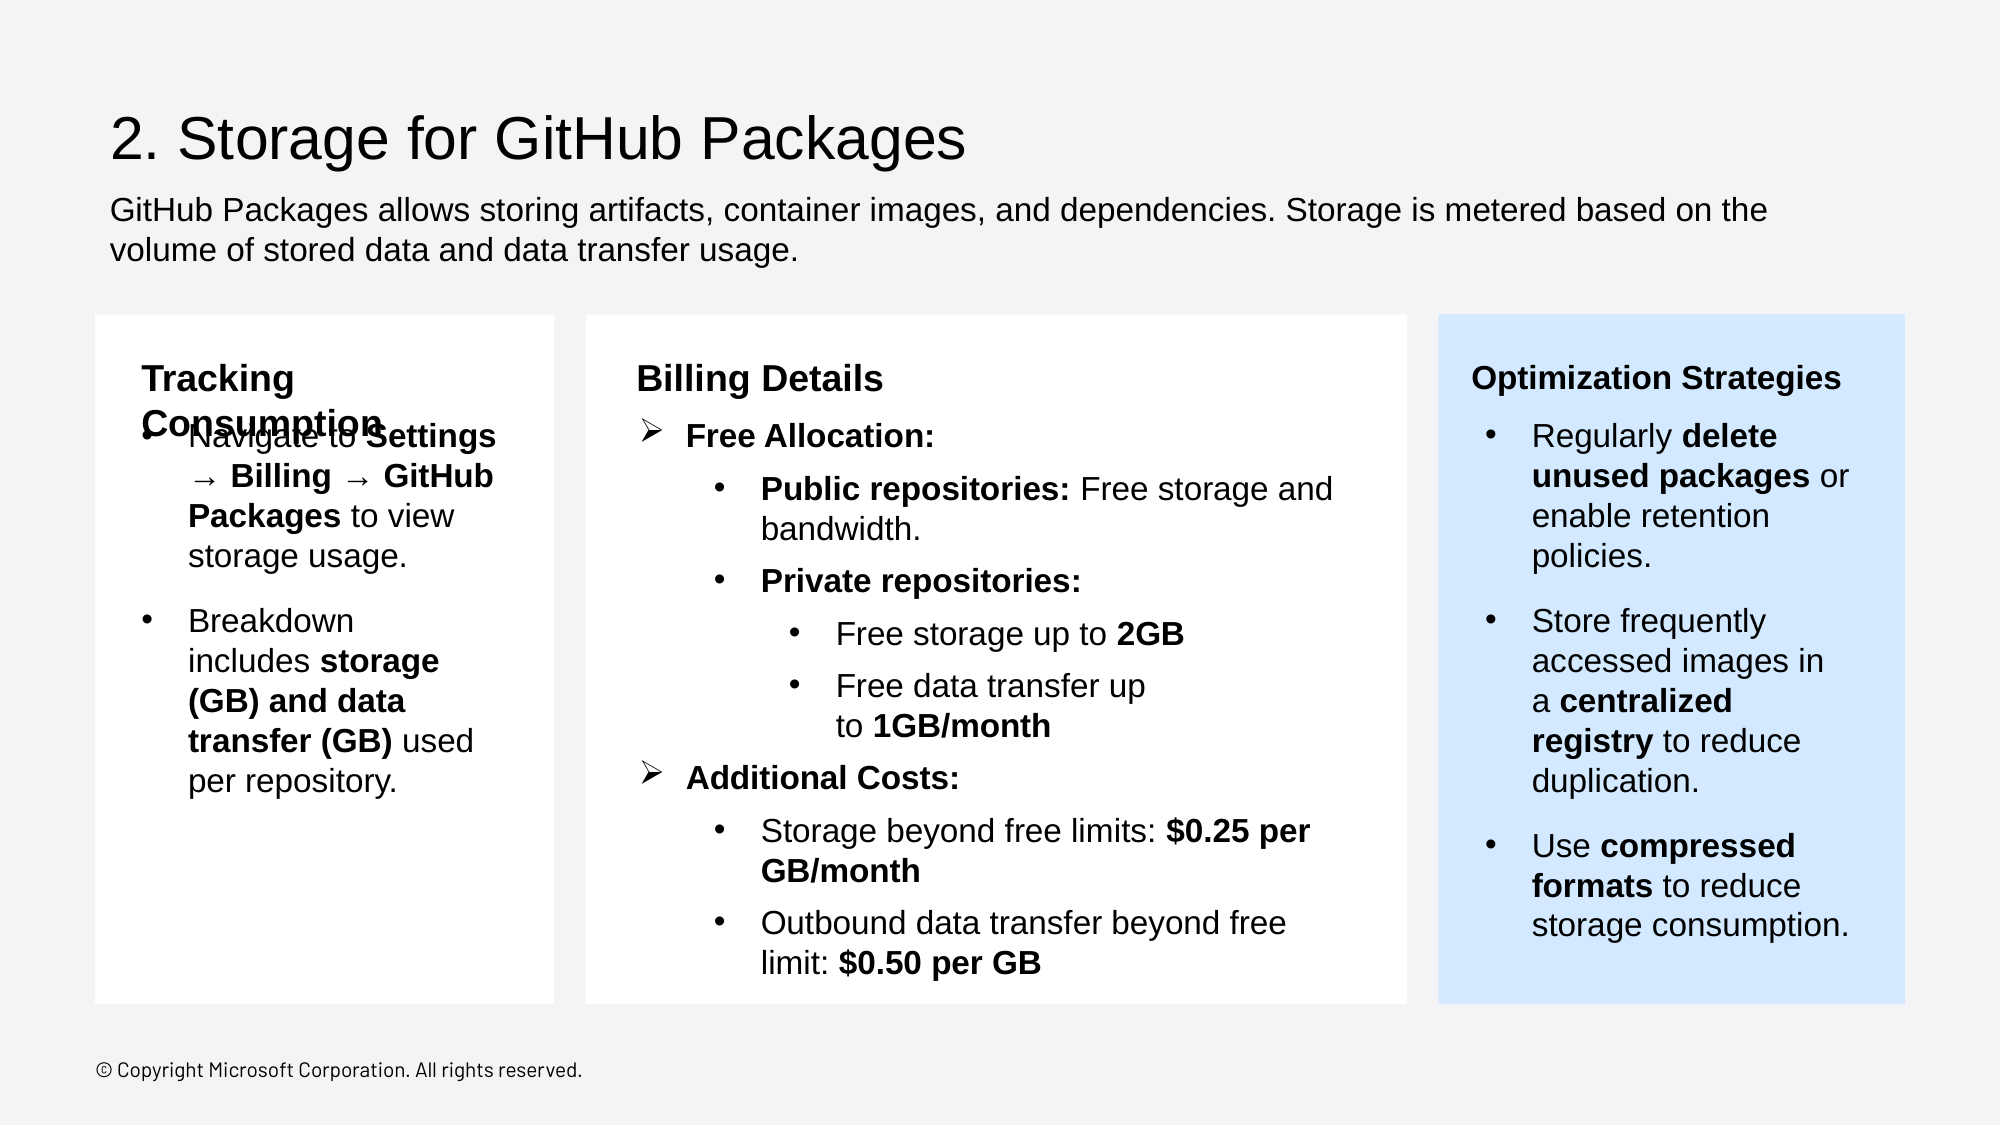

# 2. Storage for GitHub Packages
GitHub Packages allows storing artifacts, container images, and dependencies. Storage is metered based on the volume of stored data and data transfer usage.

Billing Details
Tracking Consumption
Optimization Strategies
Navigate to Settings → Billing → GitHub Packages to view storage usage.
Breakdown includes storage (GB) and data transfer (GB) used per repository.
Free Allocation:
Public repositories: Free storage and bandwidth.
Private repositories:
Free storage up to 2GB
Free data transfer up to 1GB/month
Additional Costs:
Storage beyond free limits: $0.25 per GB/month
Outbound data transfer beyond free limit: $0.50 per GB
Regularly delete unused packages or enable retention policies.
Store frequently accessed images in a centralized registry to reduce duplication.
Use compressed formats to reduce storage consumption.
© Copyright Microsoft Corporation. All rights reserved.